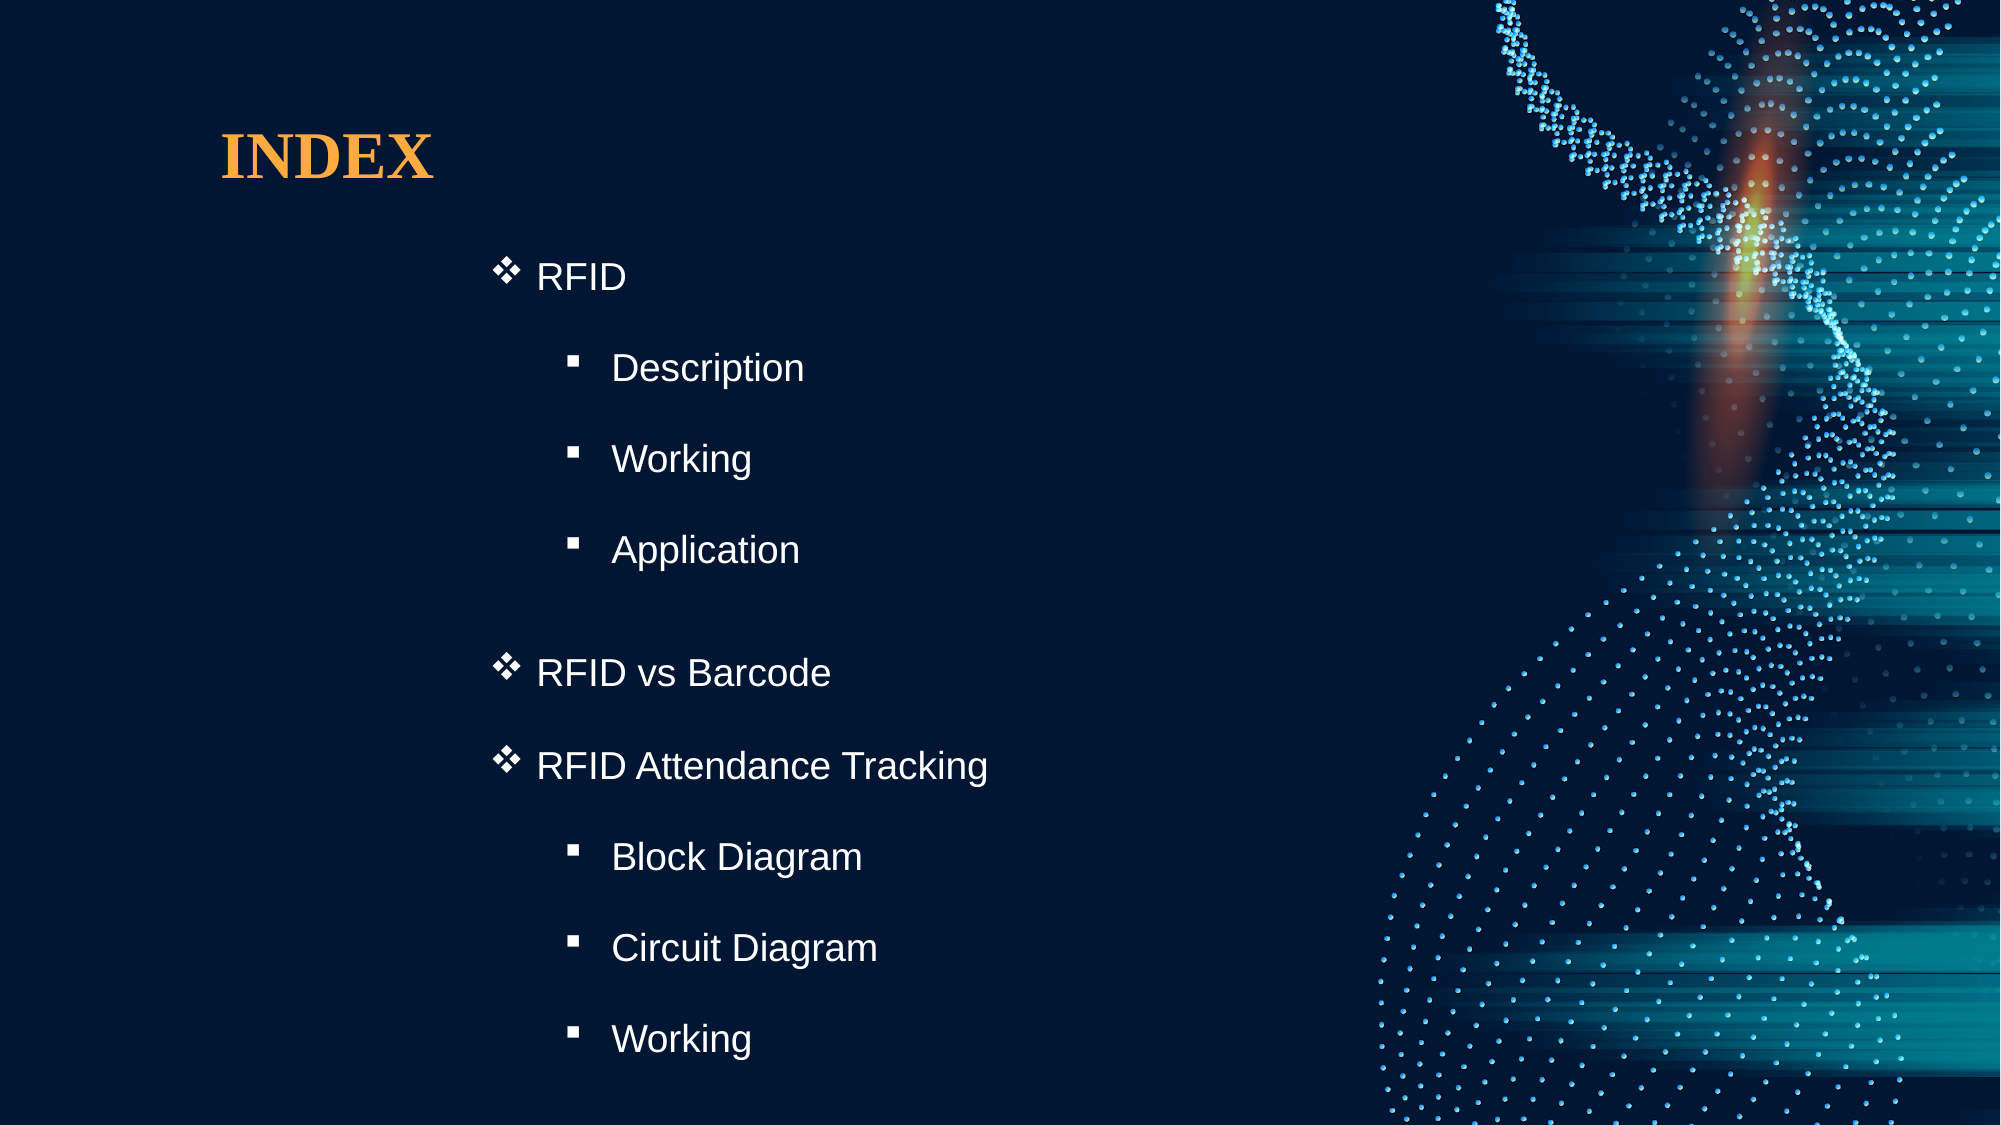

# INDEX
RFID
Description
Working
Application

RFID vs Barcode

RFID Attendance Tracking
Block Diagram
Circuit Diagram
Working